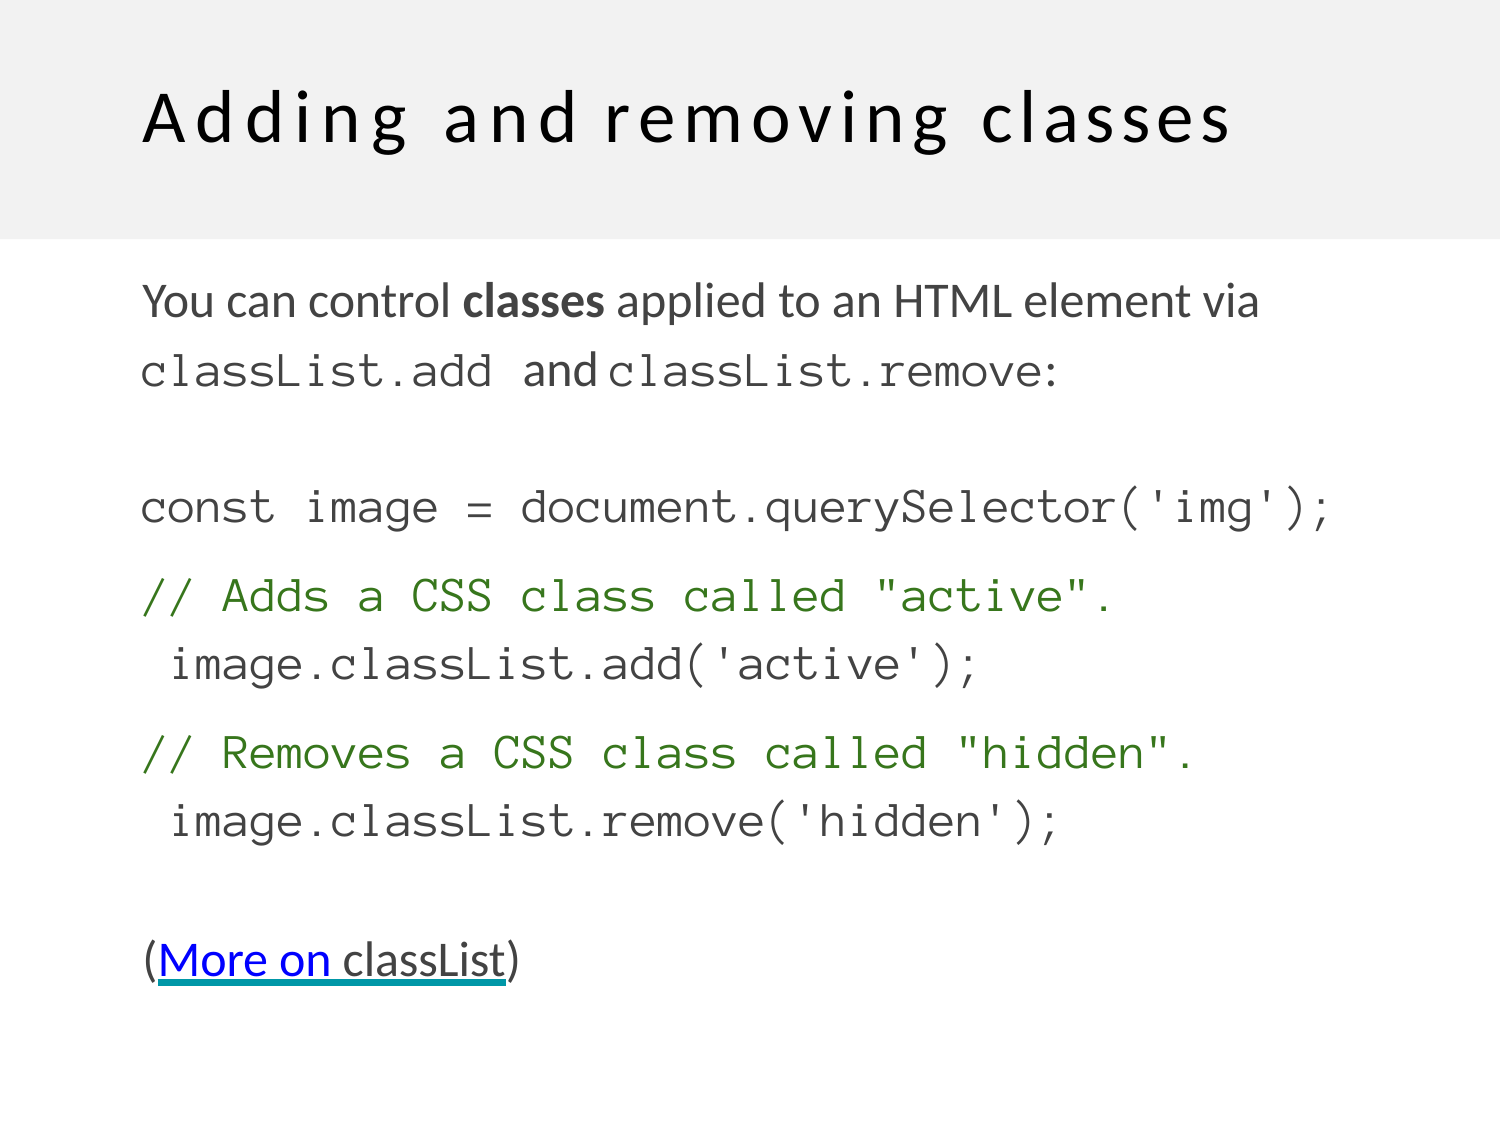

# Adding and removing classes
You can control classes applied to an HTML element via
classList.add and classList.remove:

const image = document.querySelector('img');
// Adds a CSS class called "active".  image.classList.add('active');
// Removes a CSS class called "hidden".  image.classList.remove('hidden');

(More on classList)